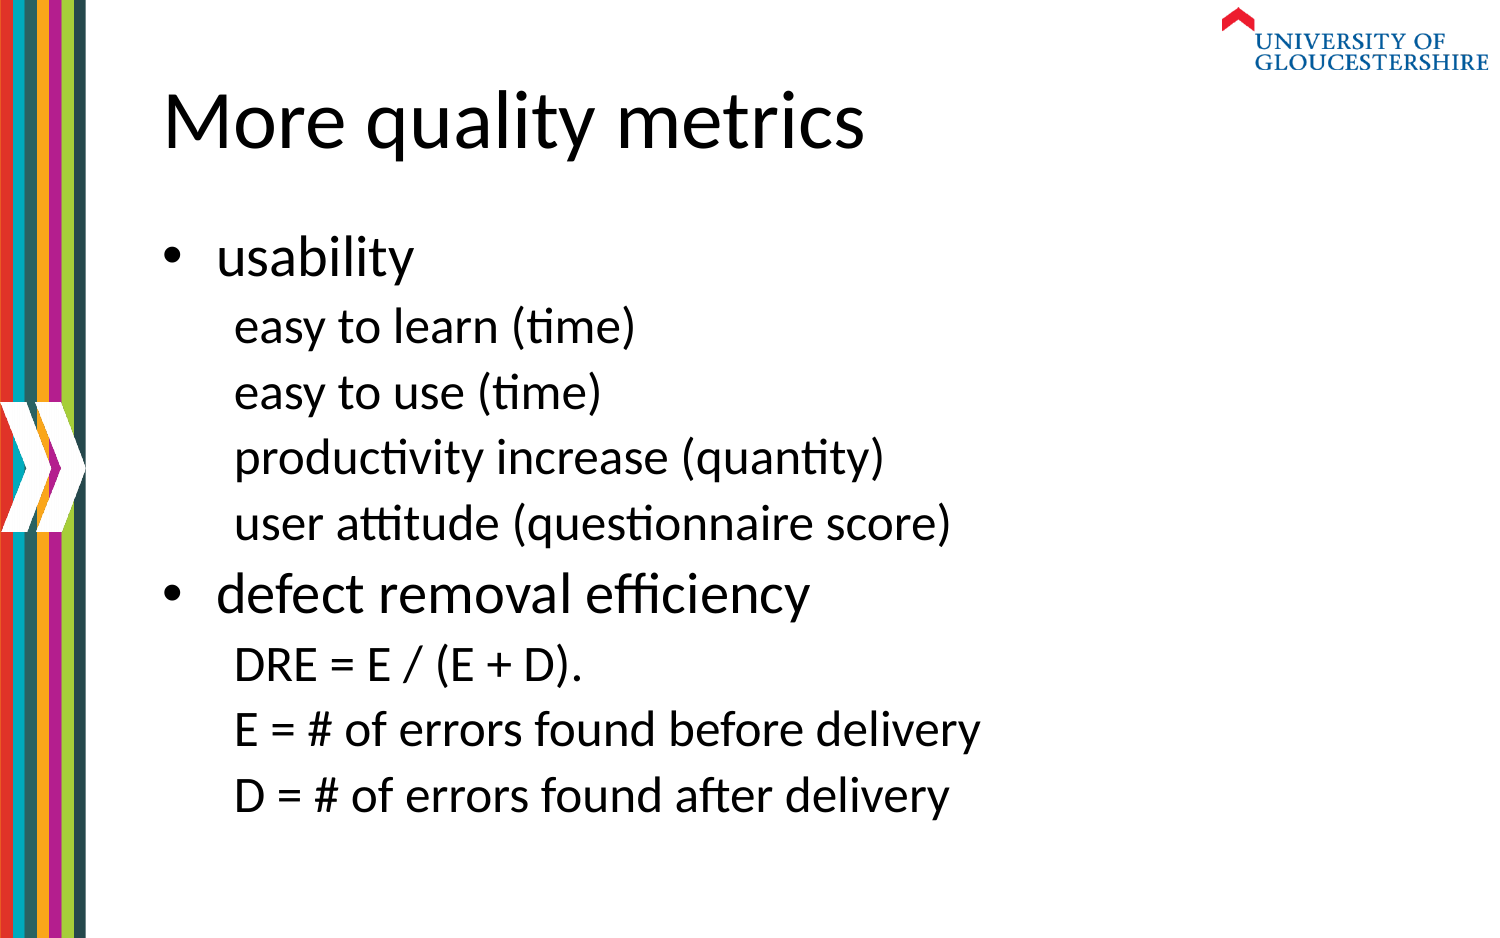

# More quality metrics
usability
easy to learn (time)
easy to use (time)
productivity increase (quantity)
user attitude (questionnaire score)
defect removal efficiency
DRE = E / (E + D).
E = # of errors found before delivery
D = # of errors found after delivery